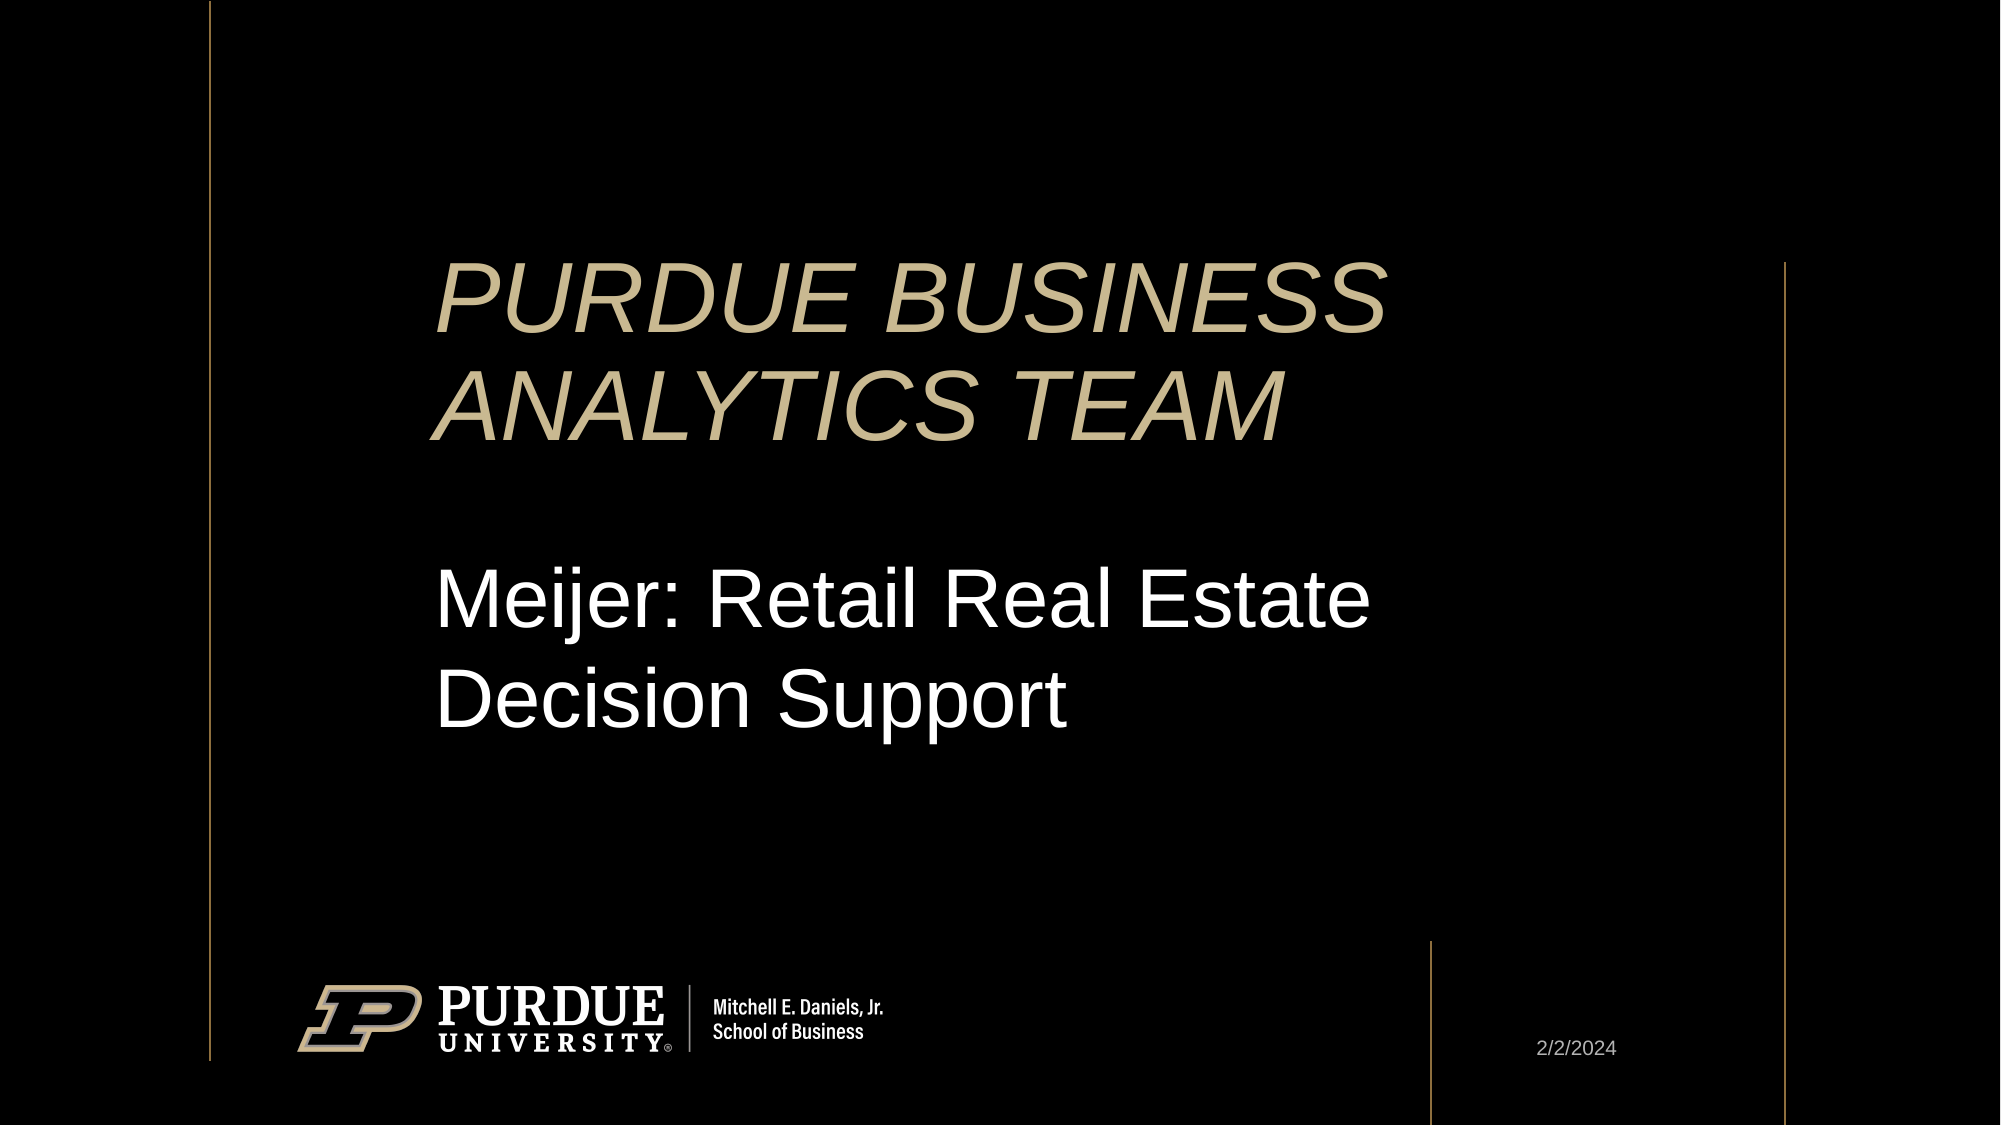

# Purdue business Analytics team
Meijer: Retail Real Estate Decision Support
1
2/2/2024